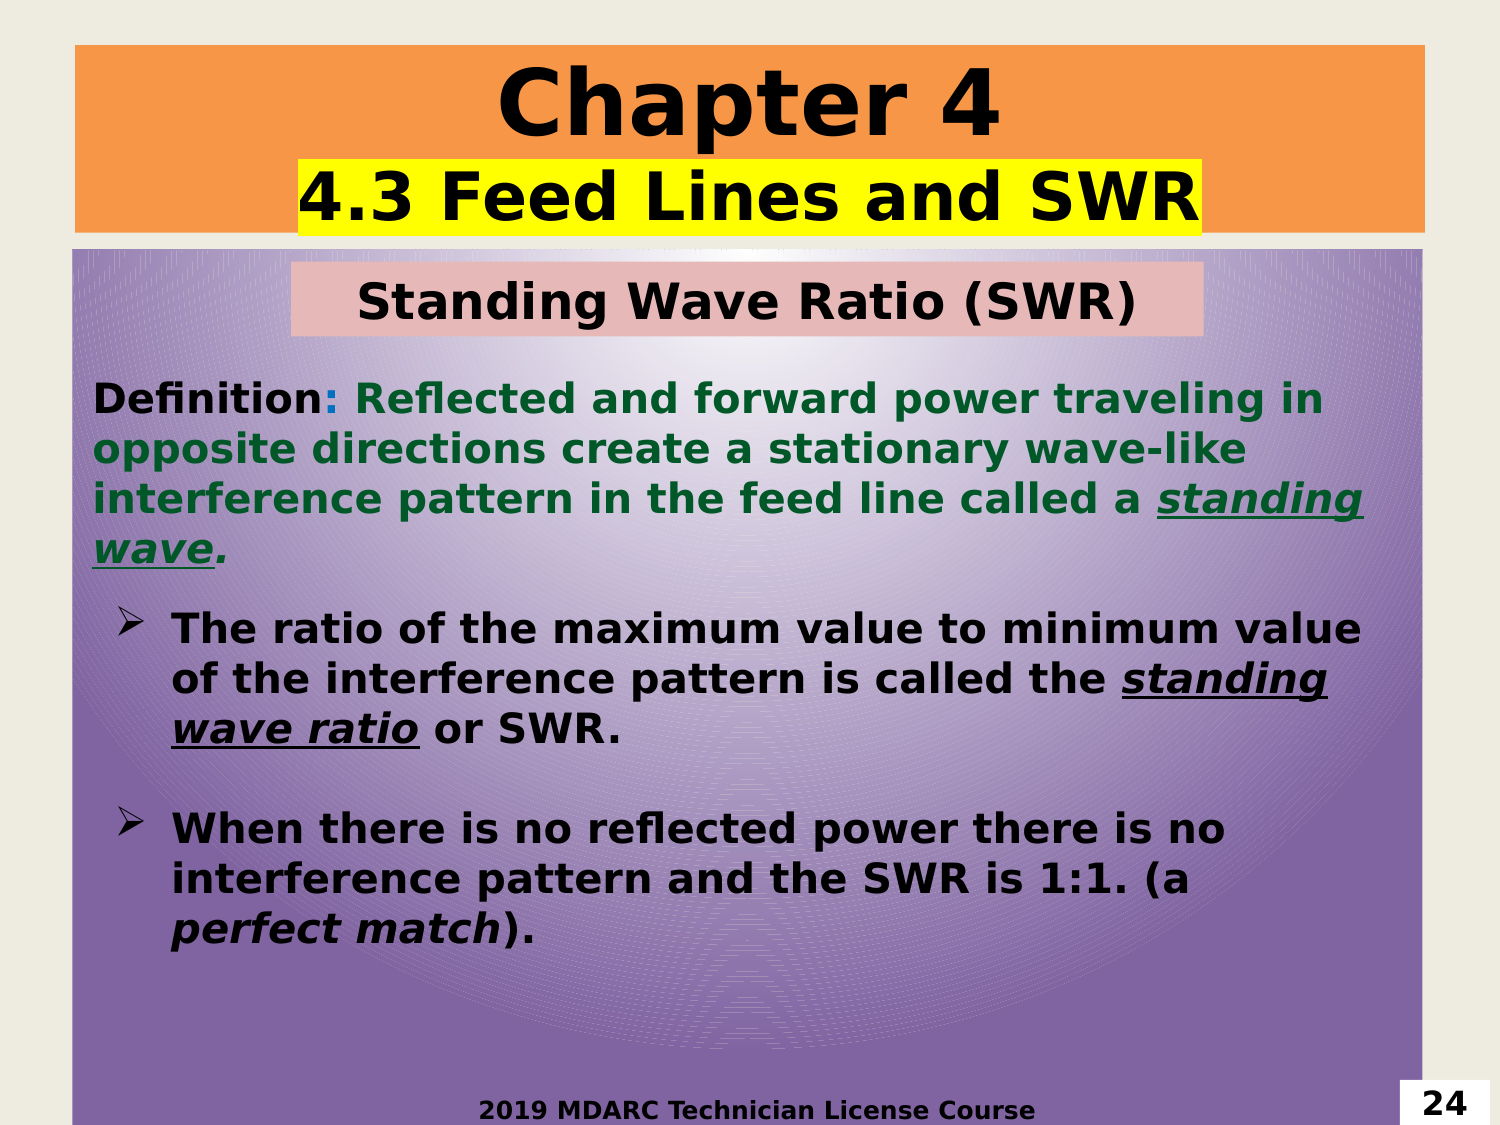

# Chapter 4 4.3 Feed Lines and SWR
                                       .
Standing Wave Ratio (SWR)
Definition: Reflected and forward power traveling in opposite directions create a stationary wave-like interference pattern in the feed line called a standing wave.
The ratio of the maximum value to minimum value of the interference pattern is called the standing wave ratio or SWR.

When there is no reflected power there is no interference pattern and the SWR is 1:1. (a perfect match).

24
2019 MDARC Technician License Course